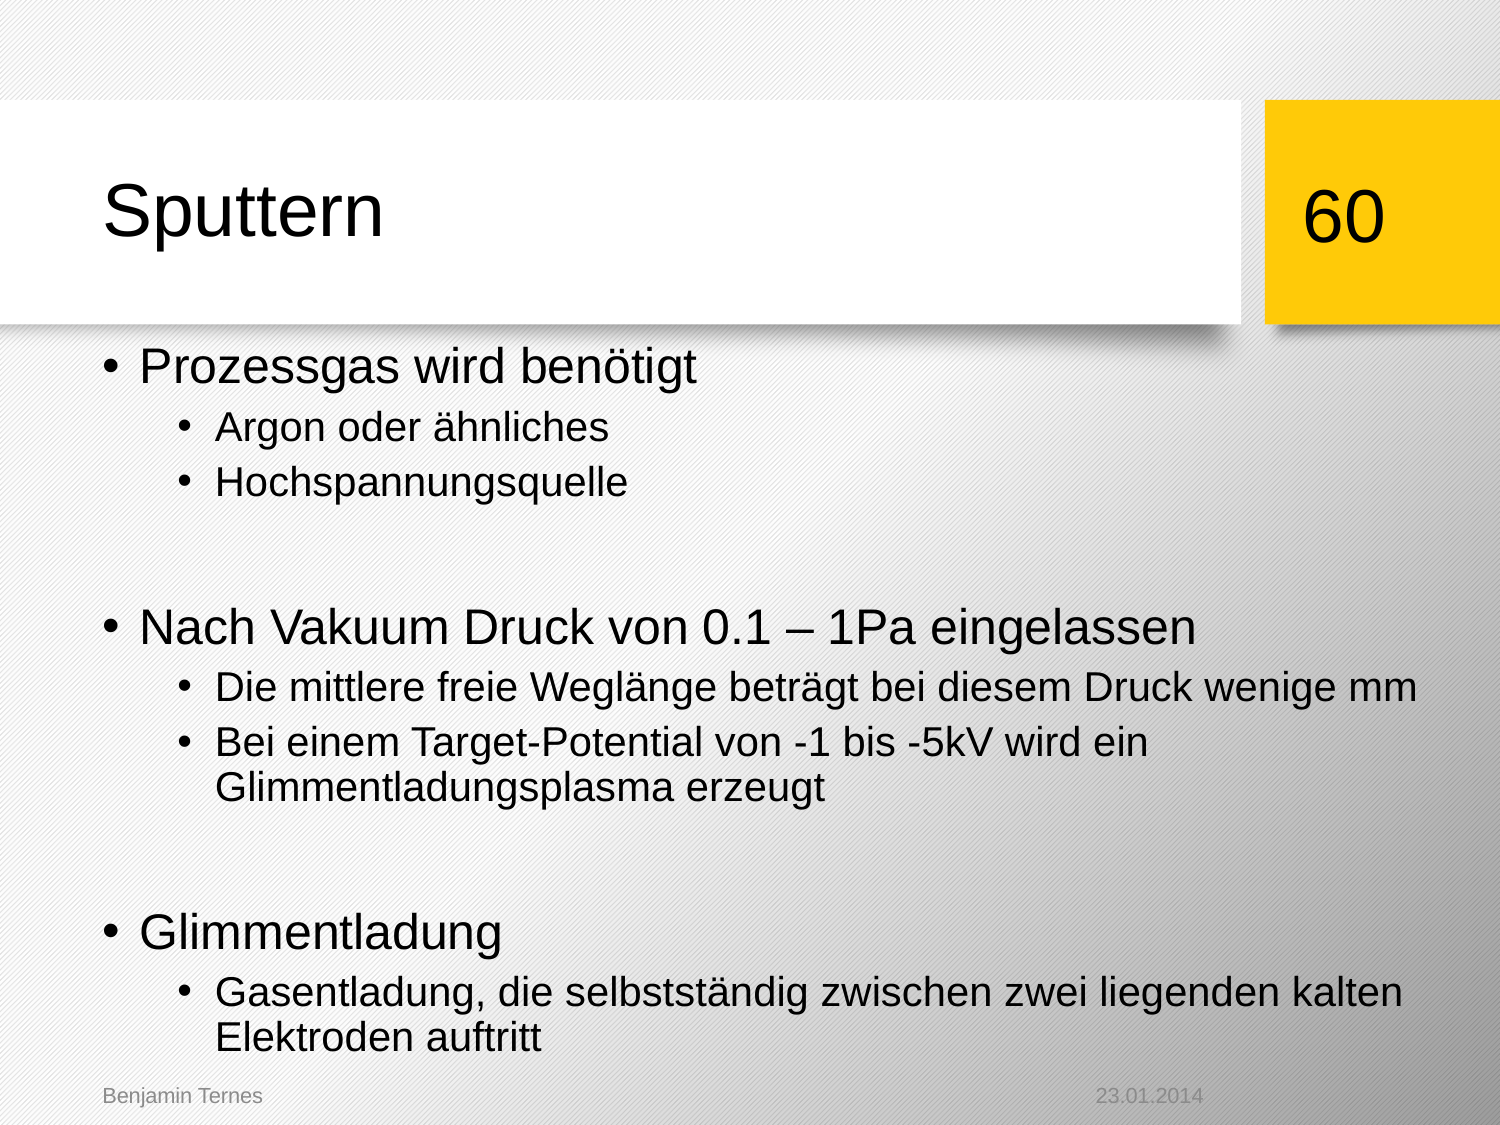

# Sputtern
60
Prozessgas wird benötigt
Argon oder ähnliches
Hochspannungsquelle

Nach Vakuum Druck von 0.1 – 1Pa eingelassen
Die mittlere freie Weglänge beträgt bei diesem Druck wenige mm
Bei einem Target-Potential von -1 bis -5kV wird ein Glimmentladungsplasma erzeugt

Glimmentladung
Gasentladung, die selbstständig zwischen zwei liegenden kalten Elektroden auftritt
23.01.2014
Benjamin Ternes